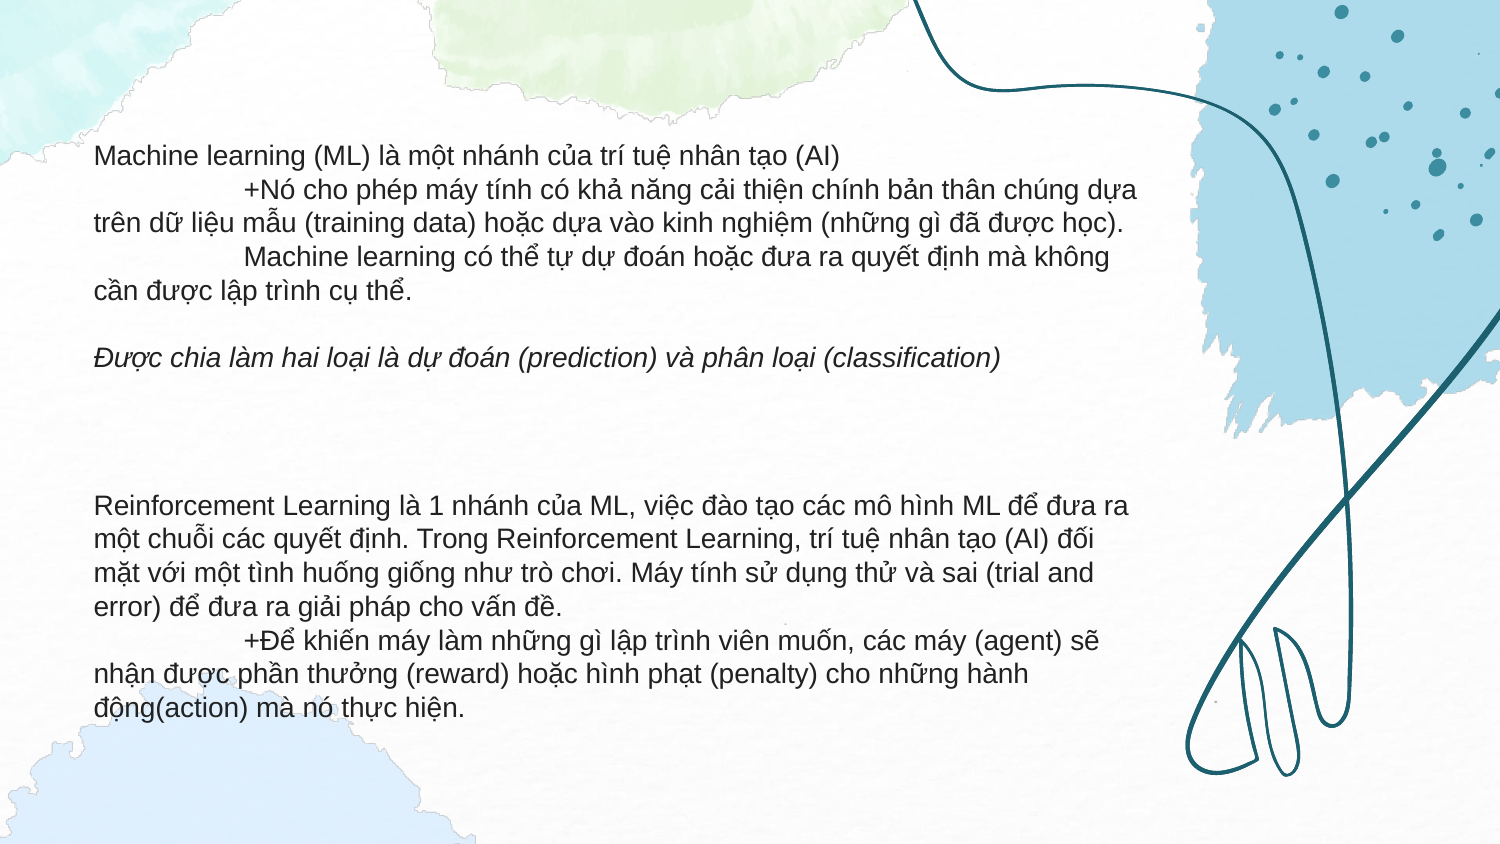

Machine learning (ML) là một nhánh của trí tuệ nhân tạo (AI)
	+Nó cho phép máy tính có khả năng cải thiện chính bản thân chúng dựa trên dữ liệu mẫu (training data) hoặc dựa vào kinh nghiệm (những gì đã được học).
	Machine learning có thể tự dự đoán hoặc đưa ra quyết định mà không cần được lập trình cụ thể.

Được chia làm hai loại là dự đoán (prediction) và phân loại (classification)

Reinforcement Learning là 1 nhánh của ML, việc đào tạo các mô hình ML để đưa ra một chuỗi các quyết định. Trong Reinforcement Learning, trí tuệ nhân tạo (AI) đối mặt với một tình huống giống như trò chơi. Máy tính sử dụng thử và sai (trial and error) để đưa ra giải pháp cho vấn đề.
	+Để khiến máy làm những gì lập trình viên muốn, các máy (agent) sẽ nhận được phần thưởng (reward) hoặc hình phạt (penalty) cho những hành động(action) mà nó thực hiện.